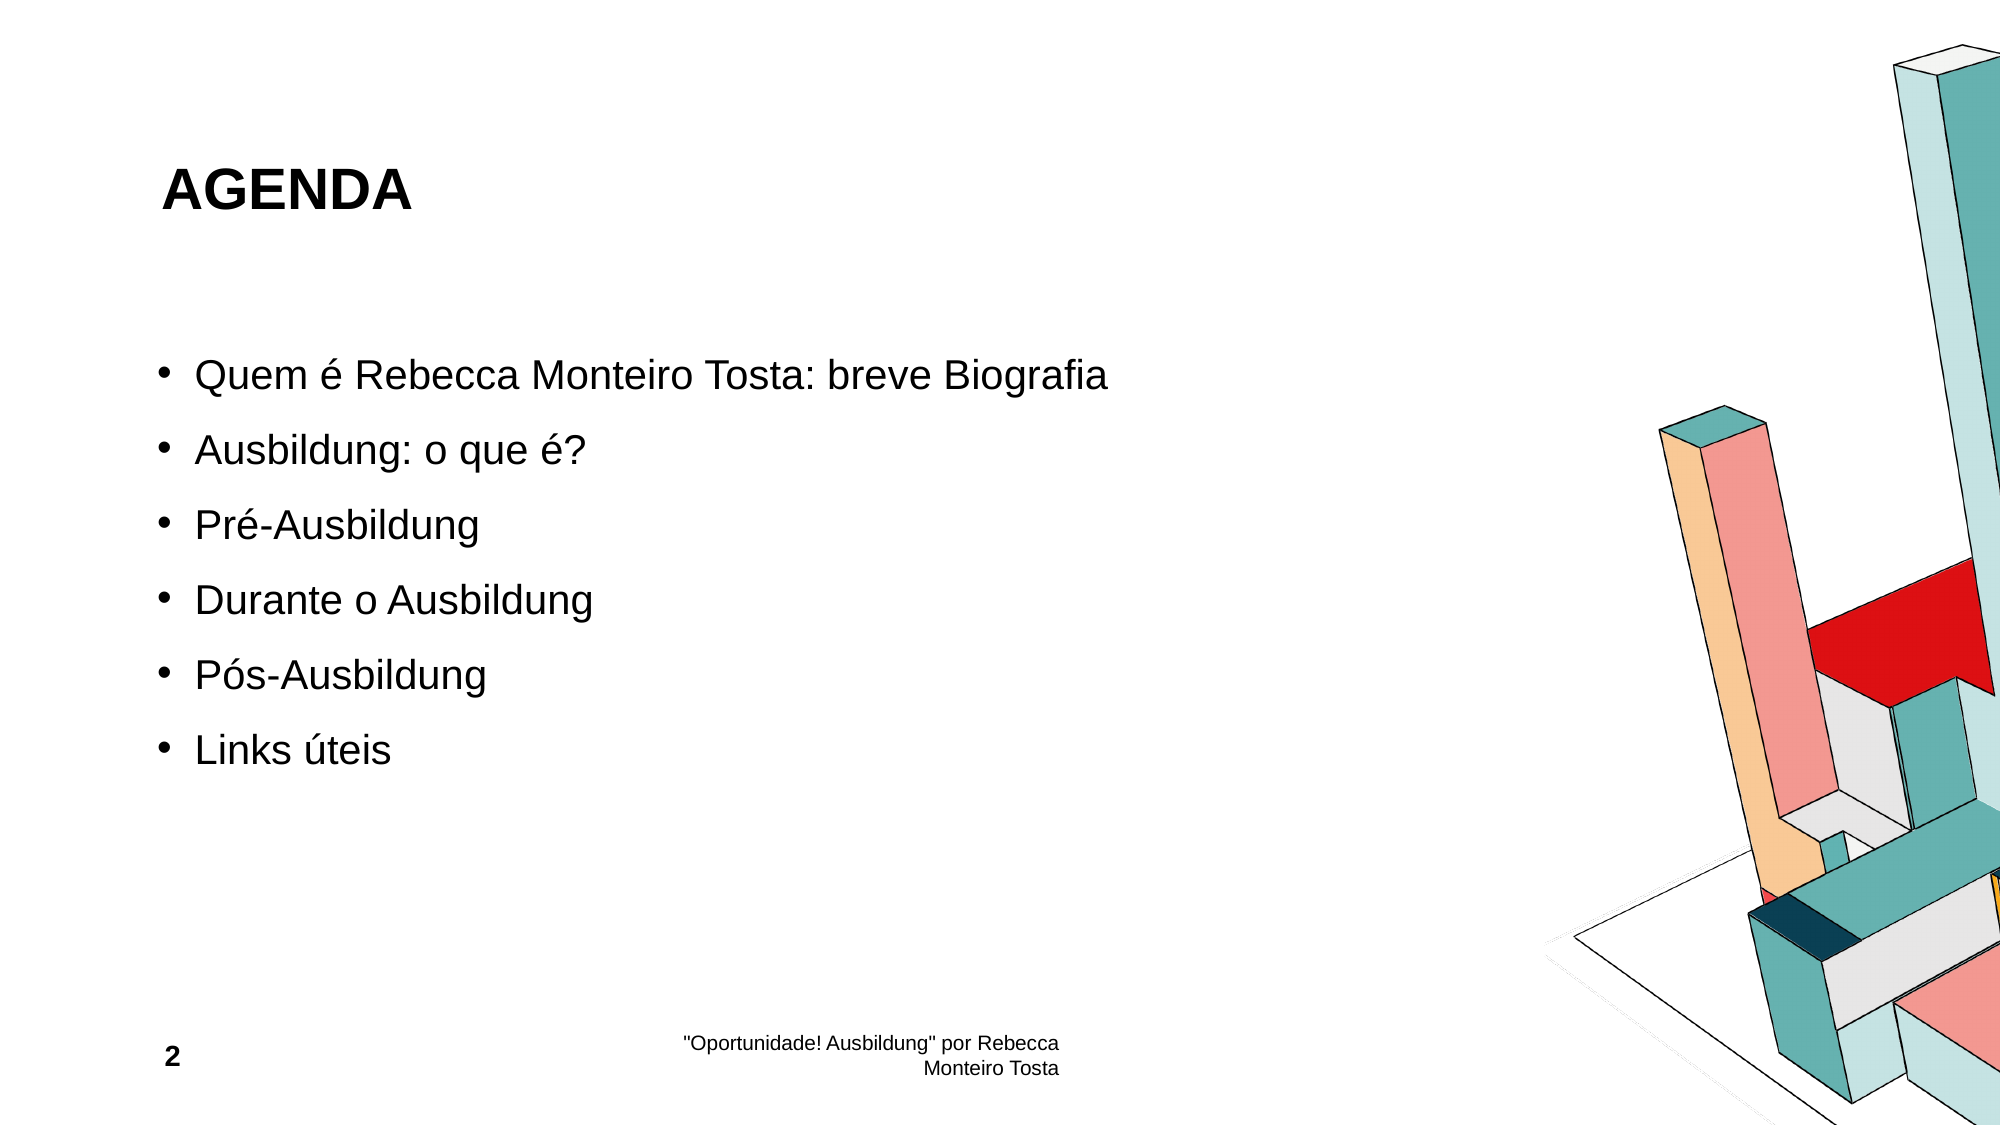

# Agenda
Quem é Rebecca Monteiro Tosta: breve Biografia
Ausbildung: o que é?
Pré-Ausbildung
Durante o Ausbildung
Pós-Ausbildung
Links úteis
2
"Oportunidade! Ausbildung" por Rebecca Monteiro Tosta